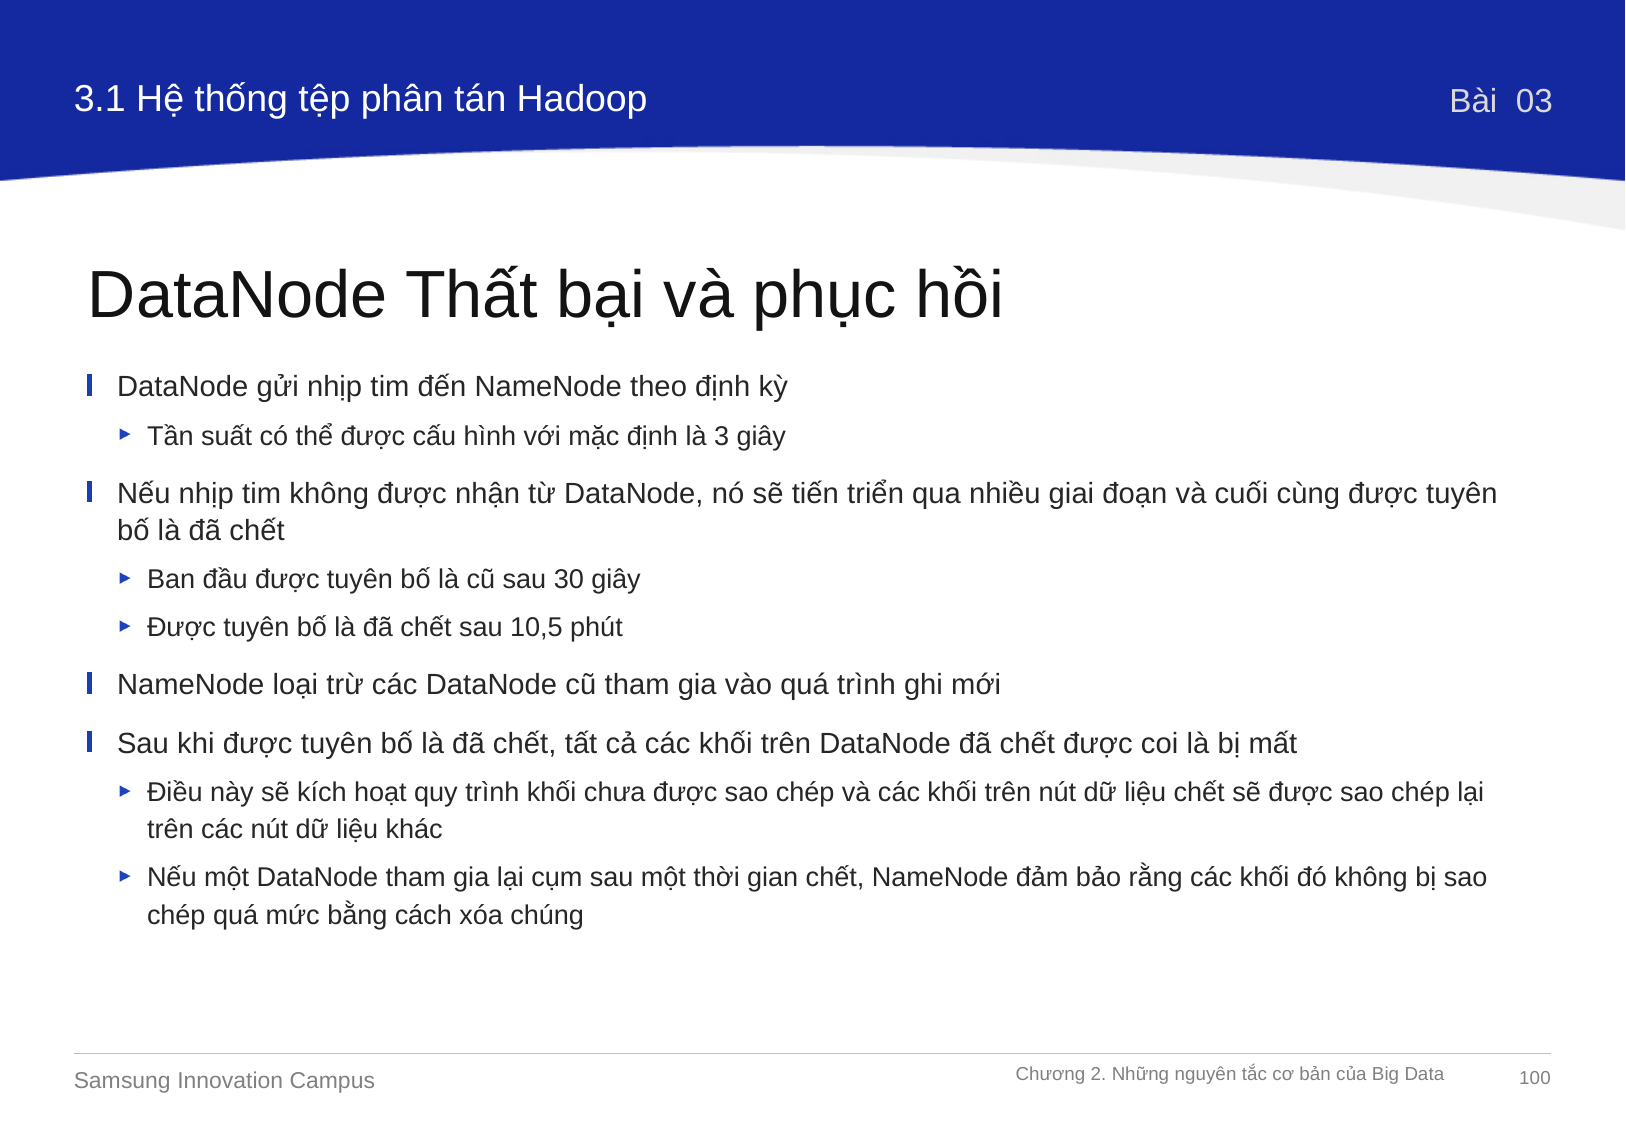

3.1 Hệ thống tệp phân tán Hadoop
Bài  03

DataNode Thất bại và phục hồi
DataNode gửi nhịp tim đến NameNode theo định kỳ
Tần suất có thể được cấu hình với mặc định là 3 giây
Nếu nhịp tim không được nhận từ DataNode, nó sẽ tiến triển qua nhiều giai đoạn và cuối cùng được tuyên bố là đã chết
Ban đầu được tuyên bố là cũ sau 30 giây
Được tuyên bố là đã chết sau 10,5 phút
NameNode loại trừ các DataNode cũ tham gia vào quá trình ghi mới
Sau khi được tuyên bố là đã chết, tất cả các khối trên DataNode đã chết được coi là bị mất
Điều này sẽ kích hoạt quy trình khối chưa được sao chép và các khối trên nút dữ liệu chết sẽ được sao chép lại trên các nút dữ liệu khác
Nếu một DataNode tham gia lại cụm sau một thời gian chết, NameNode đảm bảo rằng các khối đó không bị sao chép quá mức bằng cách xóa chúng